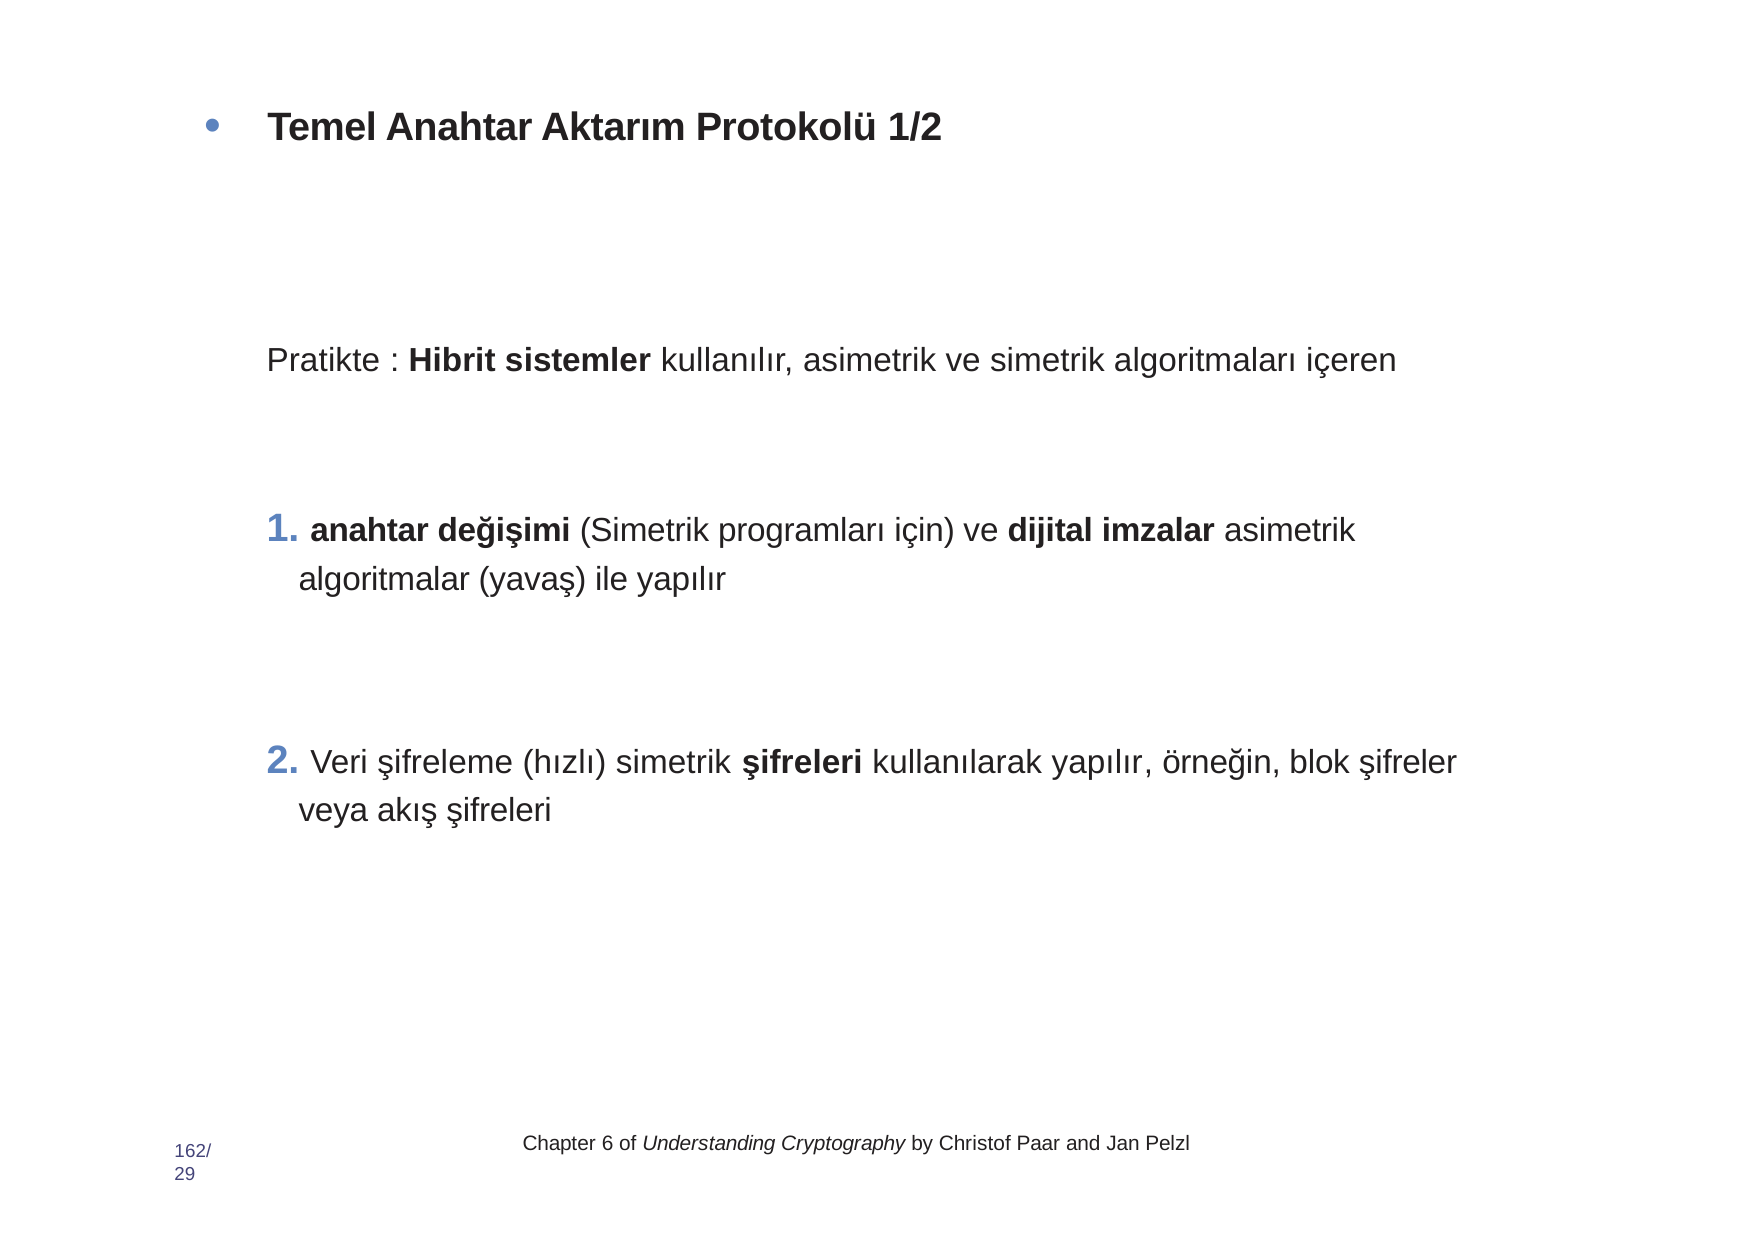

Temel Anahtar Aktarım Protokolü 1/2
Pratikte : Hibrit sistemler kullanılır, asimetrik ve simetrik algoritmaları içeren
1. anahtar değişimi (Simetrik programları için) ve dijital imzalar asimetrik algoritmalar (yavaş) ile yapılır
2. Veri şifreleme (hızlı) simetrik şifreleri kullanılarak yapılır, örneğin, blok şifreler veya akış şifreleri
Chapter 6 of Understanding Cryptography by Christof Paar and Jan Pelzl
162/29